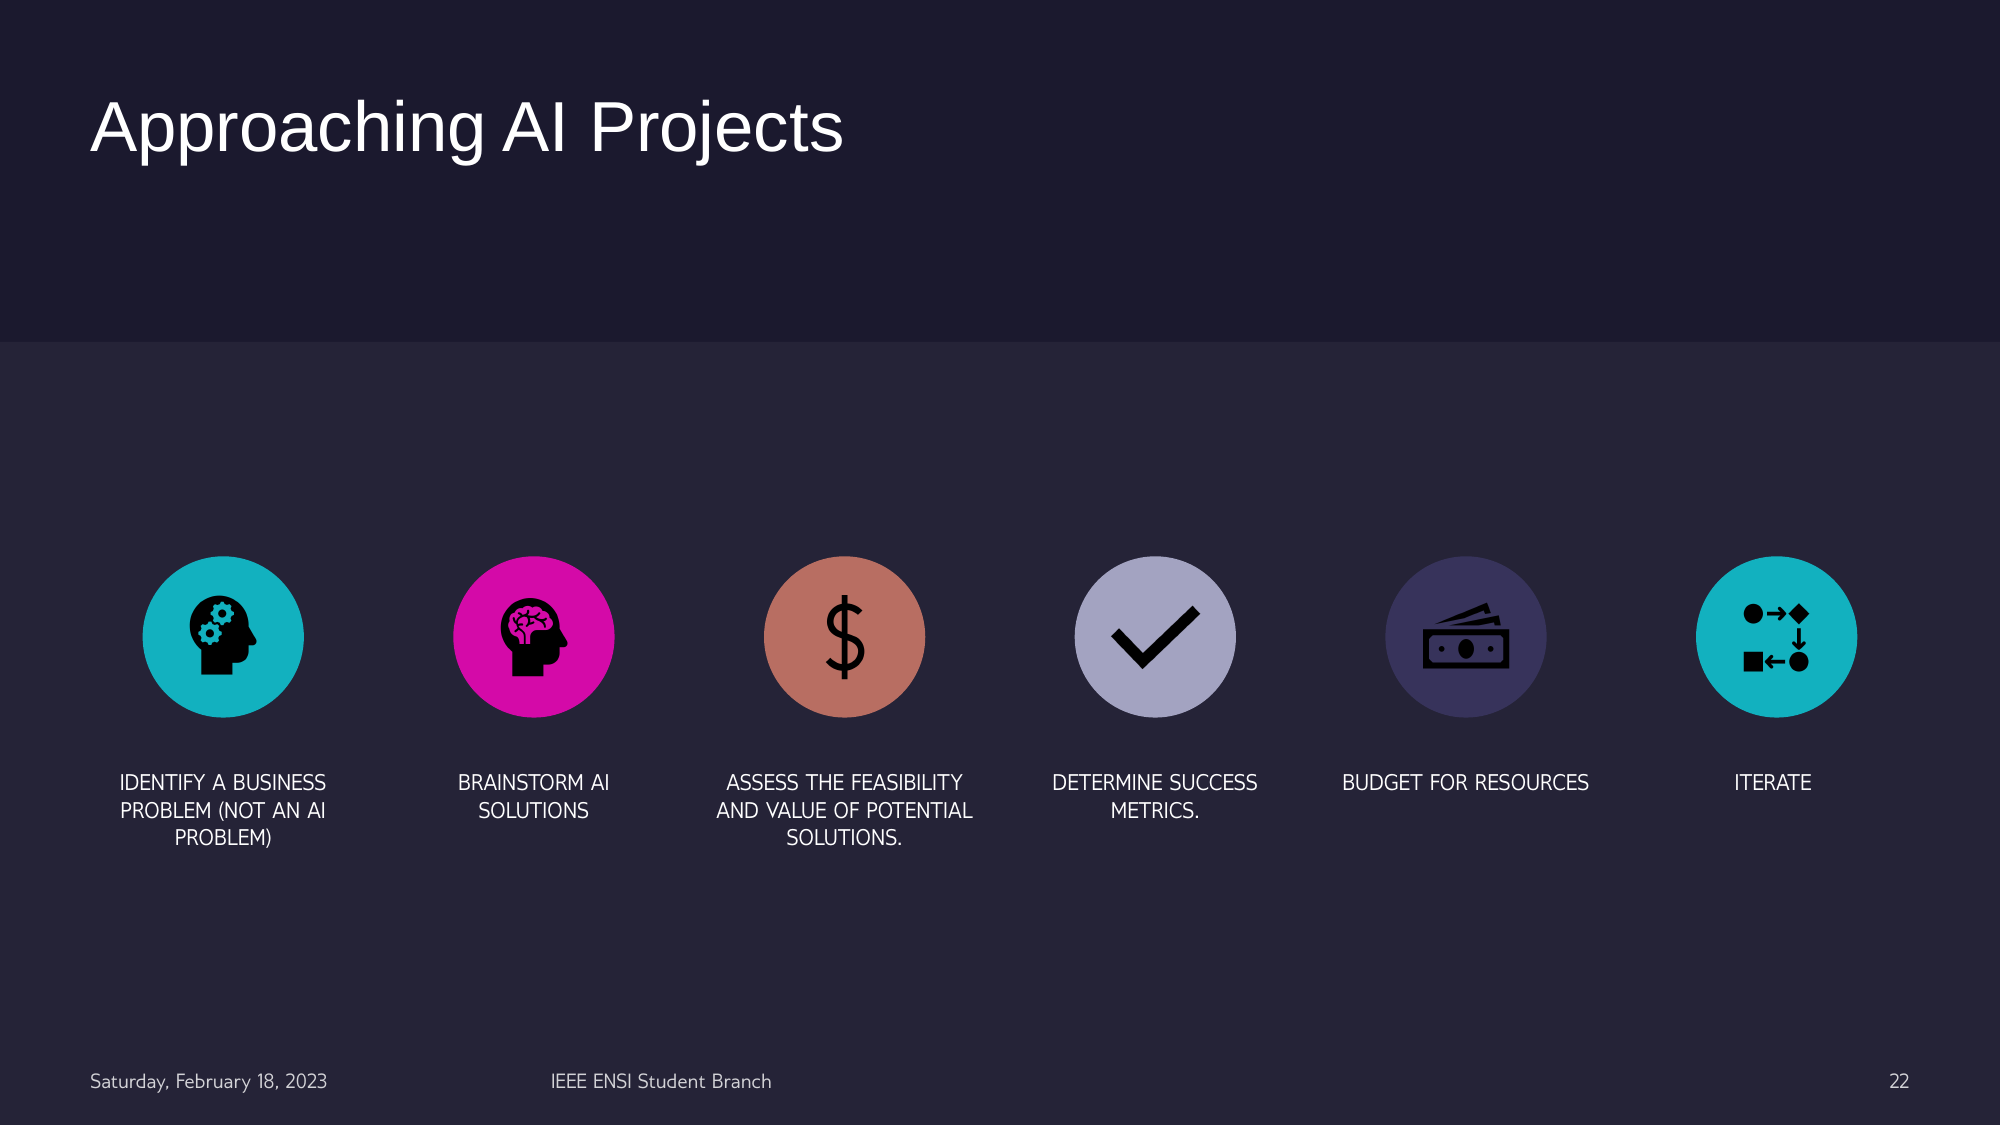

# Approaching AI Projects

Identify a business problem (not an AI problem)
Brainstorm AI solutions
Assess the feasibility and value of potential solutions.
Determine Success metrics.
Budget for resources
Iterate

Saturday, February 18, 2023
IEEE ENSI Student Branch
22